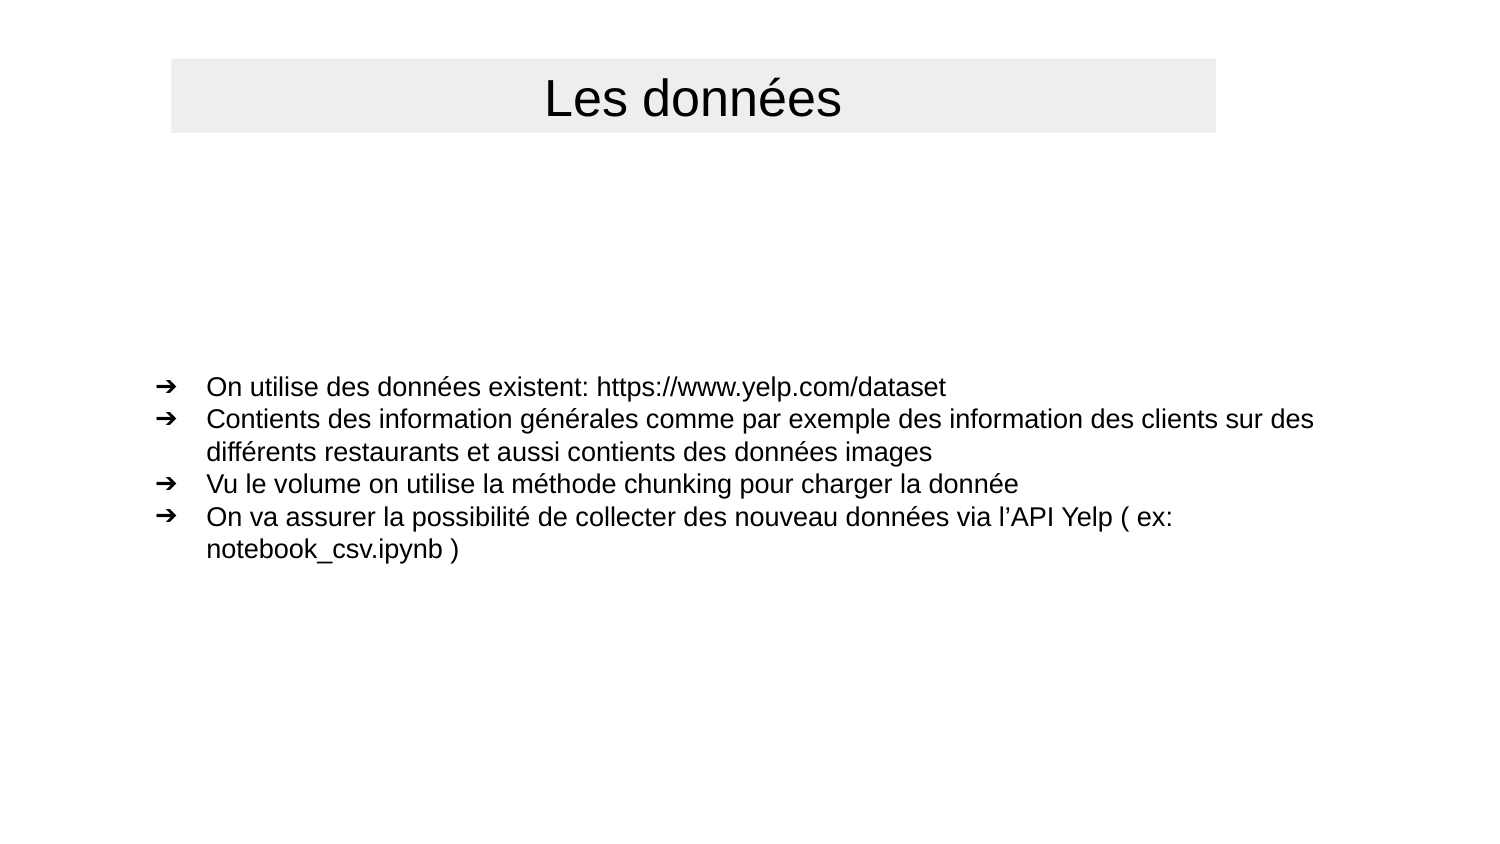

Les données
On utilise des données existent: https://www.yelp.com/dataset
Contients des information générales comme par exemple des information des clients sur des différents restaurants et aussi contients des données images
Vu le volume on utilise la méthode chunking pour charger la donnée
On va assurer la possibilité de collecter des nouveau données via l’API Yelp ( ex: notebook_csv.ipynb )